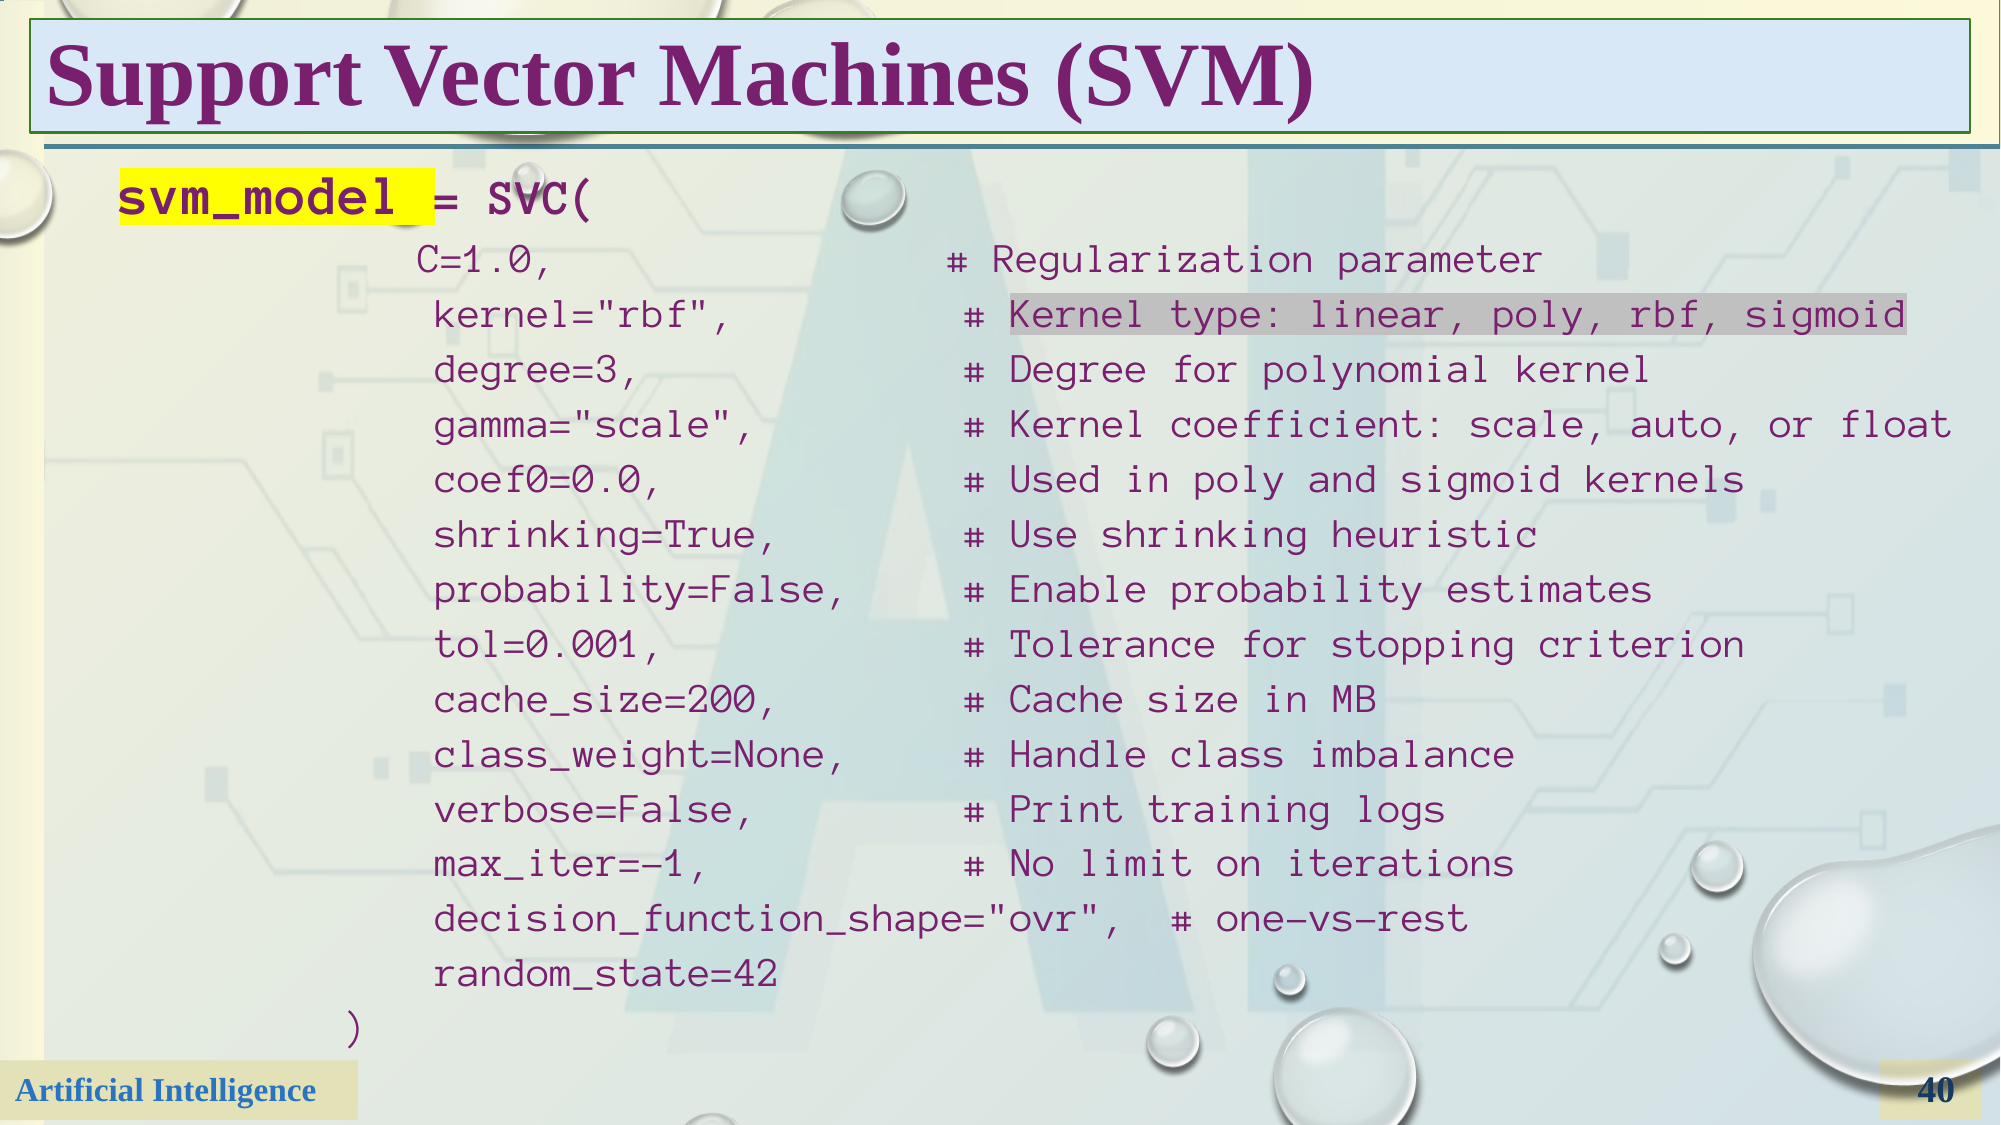

# Support Vector Machines (SVM)
svm_model = SVC(
    C=1.0,                 # Regularization parameter
    kernel="rbf",          # Kernel type: linear, poly, rbf, sigmoid
    degree=3,              # Degree for polynomial kernel
    gamma="scale",         # Kernel coefficient: scale, auto, or float
    coef0=0.0,             # Used in poly and sigmoid kernels
    shrinking=True,        # Use shrinking heuristic
    probability=False,     # Enable probability estimates
    tol=0.001,             # Tolerance for stopping criterion
    cache_size=200,        # Cache size in MB
    class_weight=None,     # Handle class imbalance
    verbose=False,         # Print training logs
    max_iter=-1,           # No limit on iterations
    decision_function_shape="ovr",  # one-vs-rest
    random_state=42
)
40